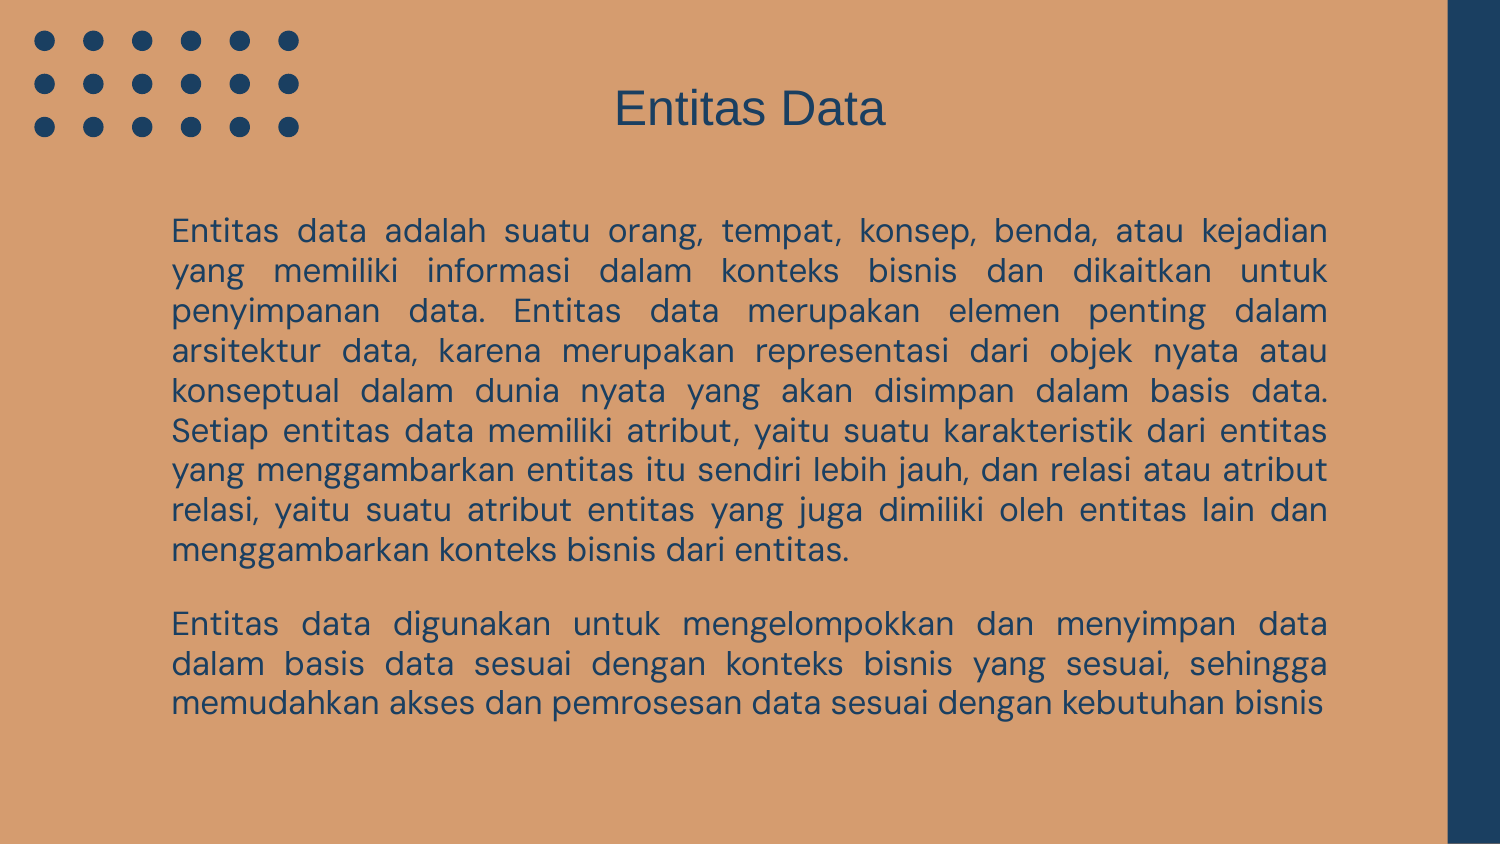

# Entitas Data
Entitas data adalah suatu orang, tempat, konsep, benda, atau kejadian yang memiliki informasi dalam konteks bisnis dan dikaitkan untuk penyimpanan data. Entitas data merupakan elemen penting dalam arsitektur data, karena merupakan representasi dari objek nyata atau konseptual dalam dunia nyata yang akan disimpan dalam basis data. Setiap entitas data memiliki atribut, yaitu suatu karakteristik dari entitas yang menggambarkan entitas itu sendiri lebih jauh, dan relasi atau atribut relasi, yaitu suatu atribut entitas yang juga dimiliki oleh entitas lain dan menggambarkan konteks bisnis dari entitas.
Entitas data digunakan untuk mengelompokkan dan menyimpan data dalam basis data sesuai dengan konteks bisnis yang sesuai, sehingga memudahkan akses dan pemrosesan data sesuai dengan kebutuhan bisnis